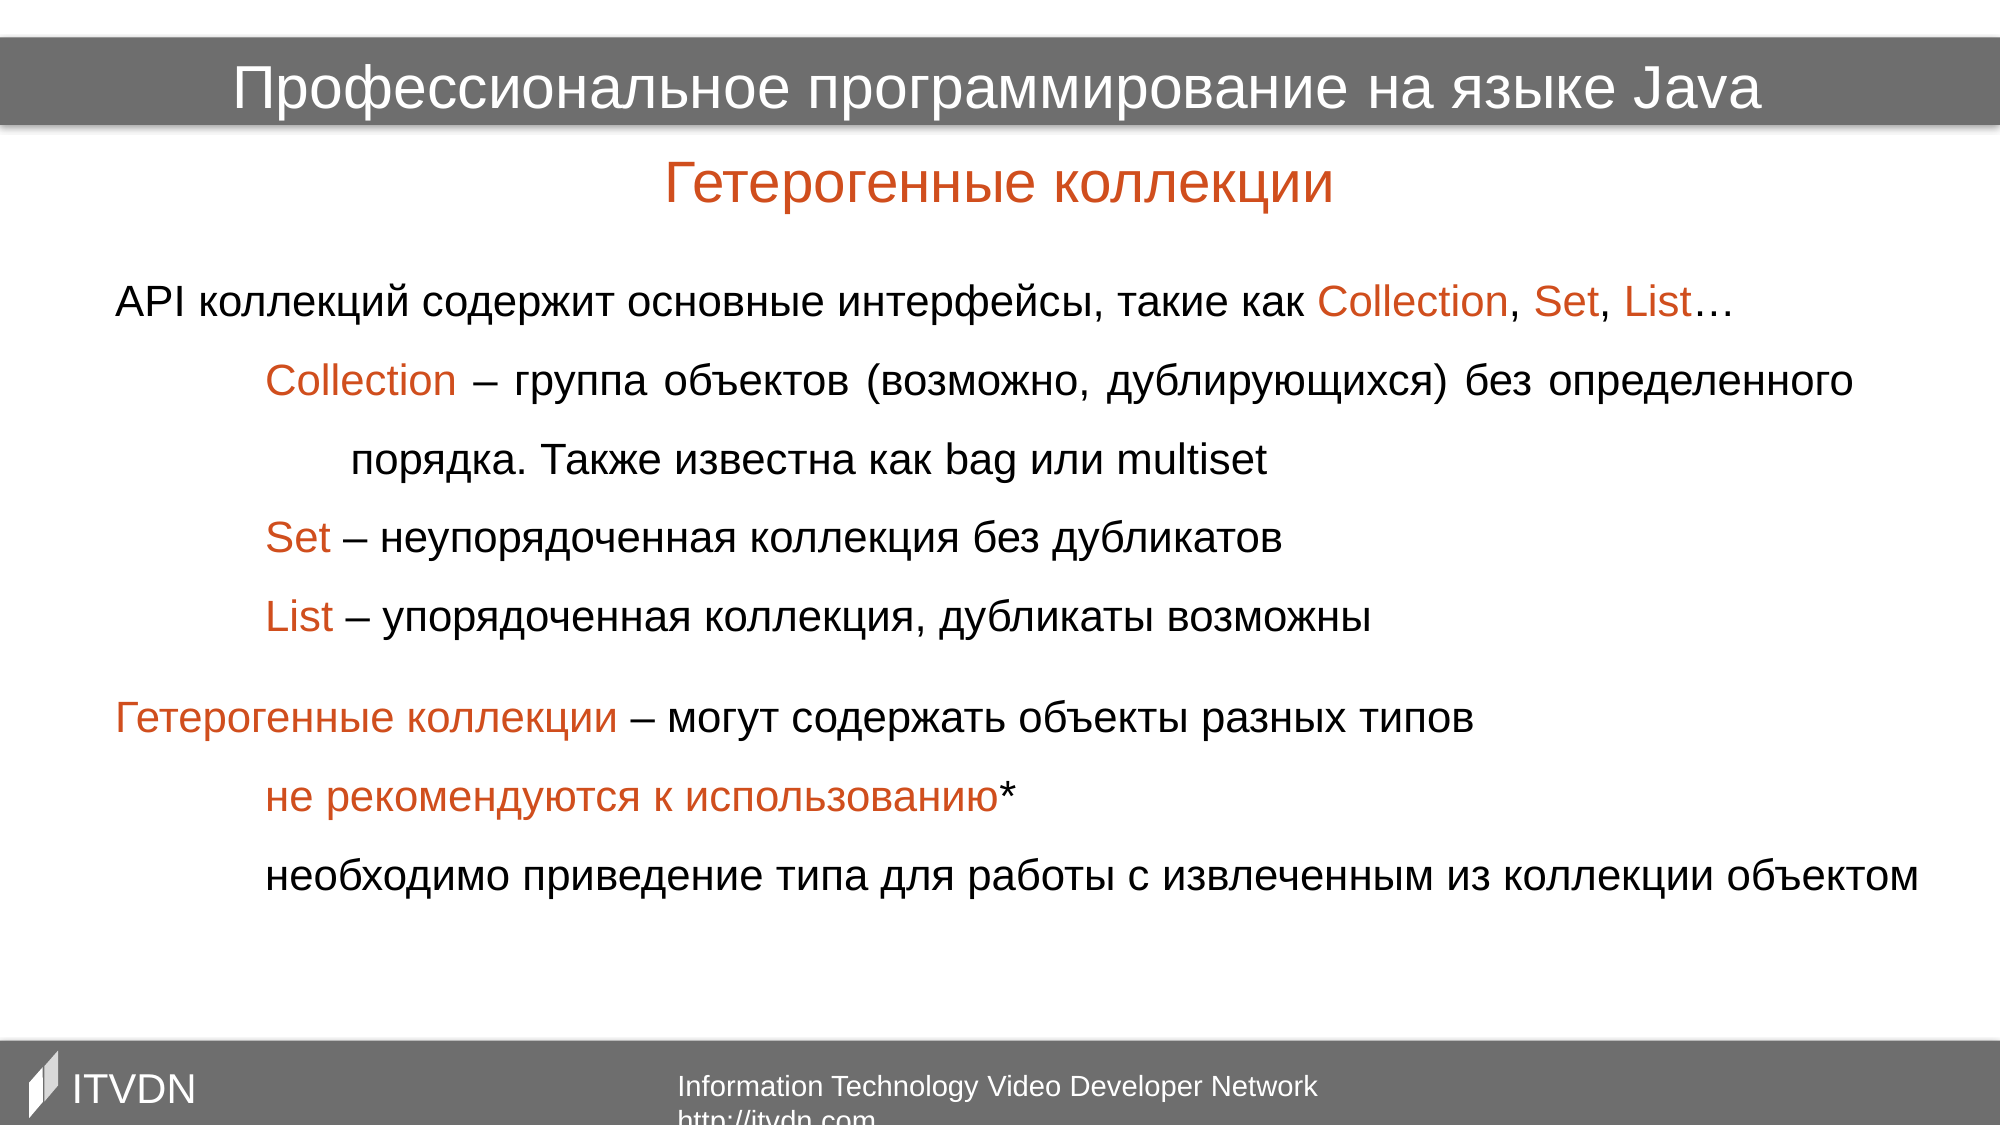

Профессиональное программирование на языке Java
Гетерогенные коллекции
API коллекций содержит основные интерфейсы, такие как Collection, Set, List…
	Collection – группа объектов (возможно, дублирующихся) без определенного 		       порядка. Также известна как bag или multiset
	Set – неупорядоченная коллекция без дубликатов
	List – упорядоченная коллекция, дубликаты возможны

Гетерогенные коллекции – могут содержать объекты разных типов
	не рекомендуются к использованию*
	необходимо приведение типа для работы с извлеченным из коллекции объектом

ITVDN
Information Technology Video Developer Network                                                       http://itvdn.com